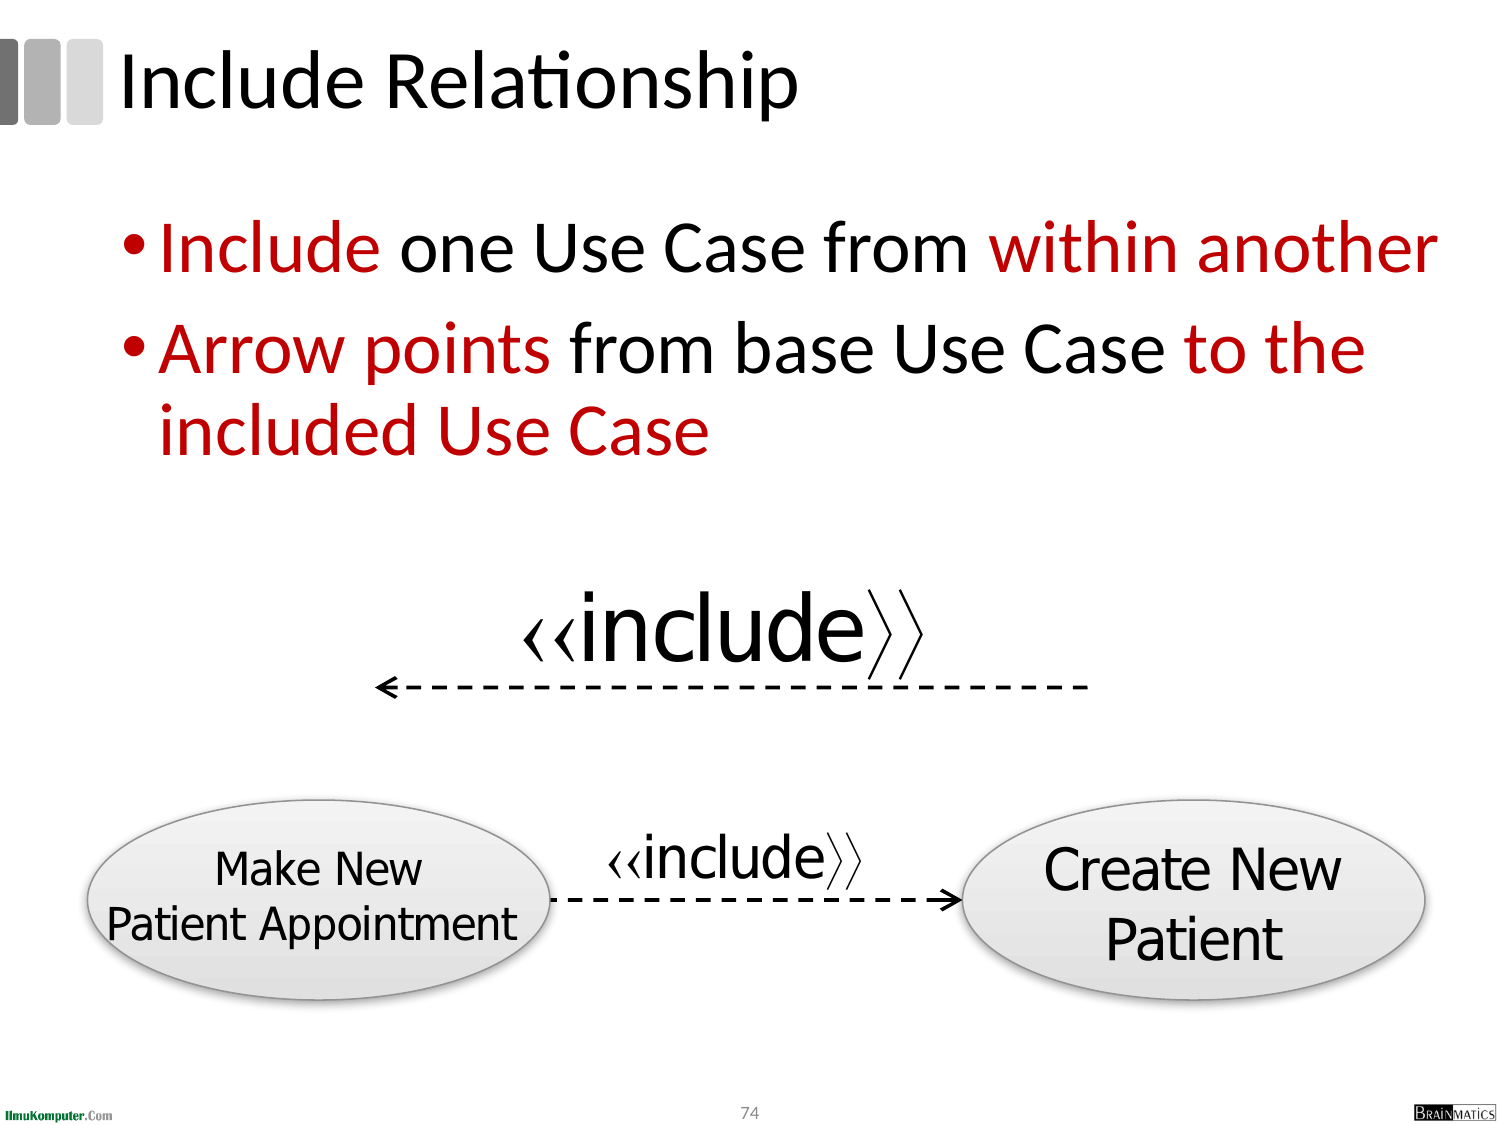

# Include Relationship
Include one Use Case from within another
Arrow points from base Use Case to the included Use Case
〈〈include〉〉

〈〈include〉〉
Create New Patient
Make New
Patient Appointment

74